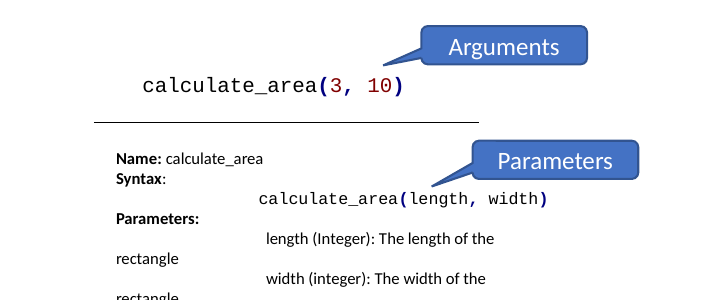

Arguments
calculate_area(3, 10)
Name: calculate_area
Syntax:
	calculate_area(length, width)
Parameters:
	length (Integer): The length of the rectangle
	width (integer): The width of the rectangle
Parameters